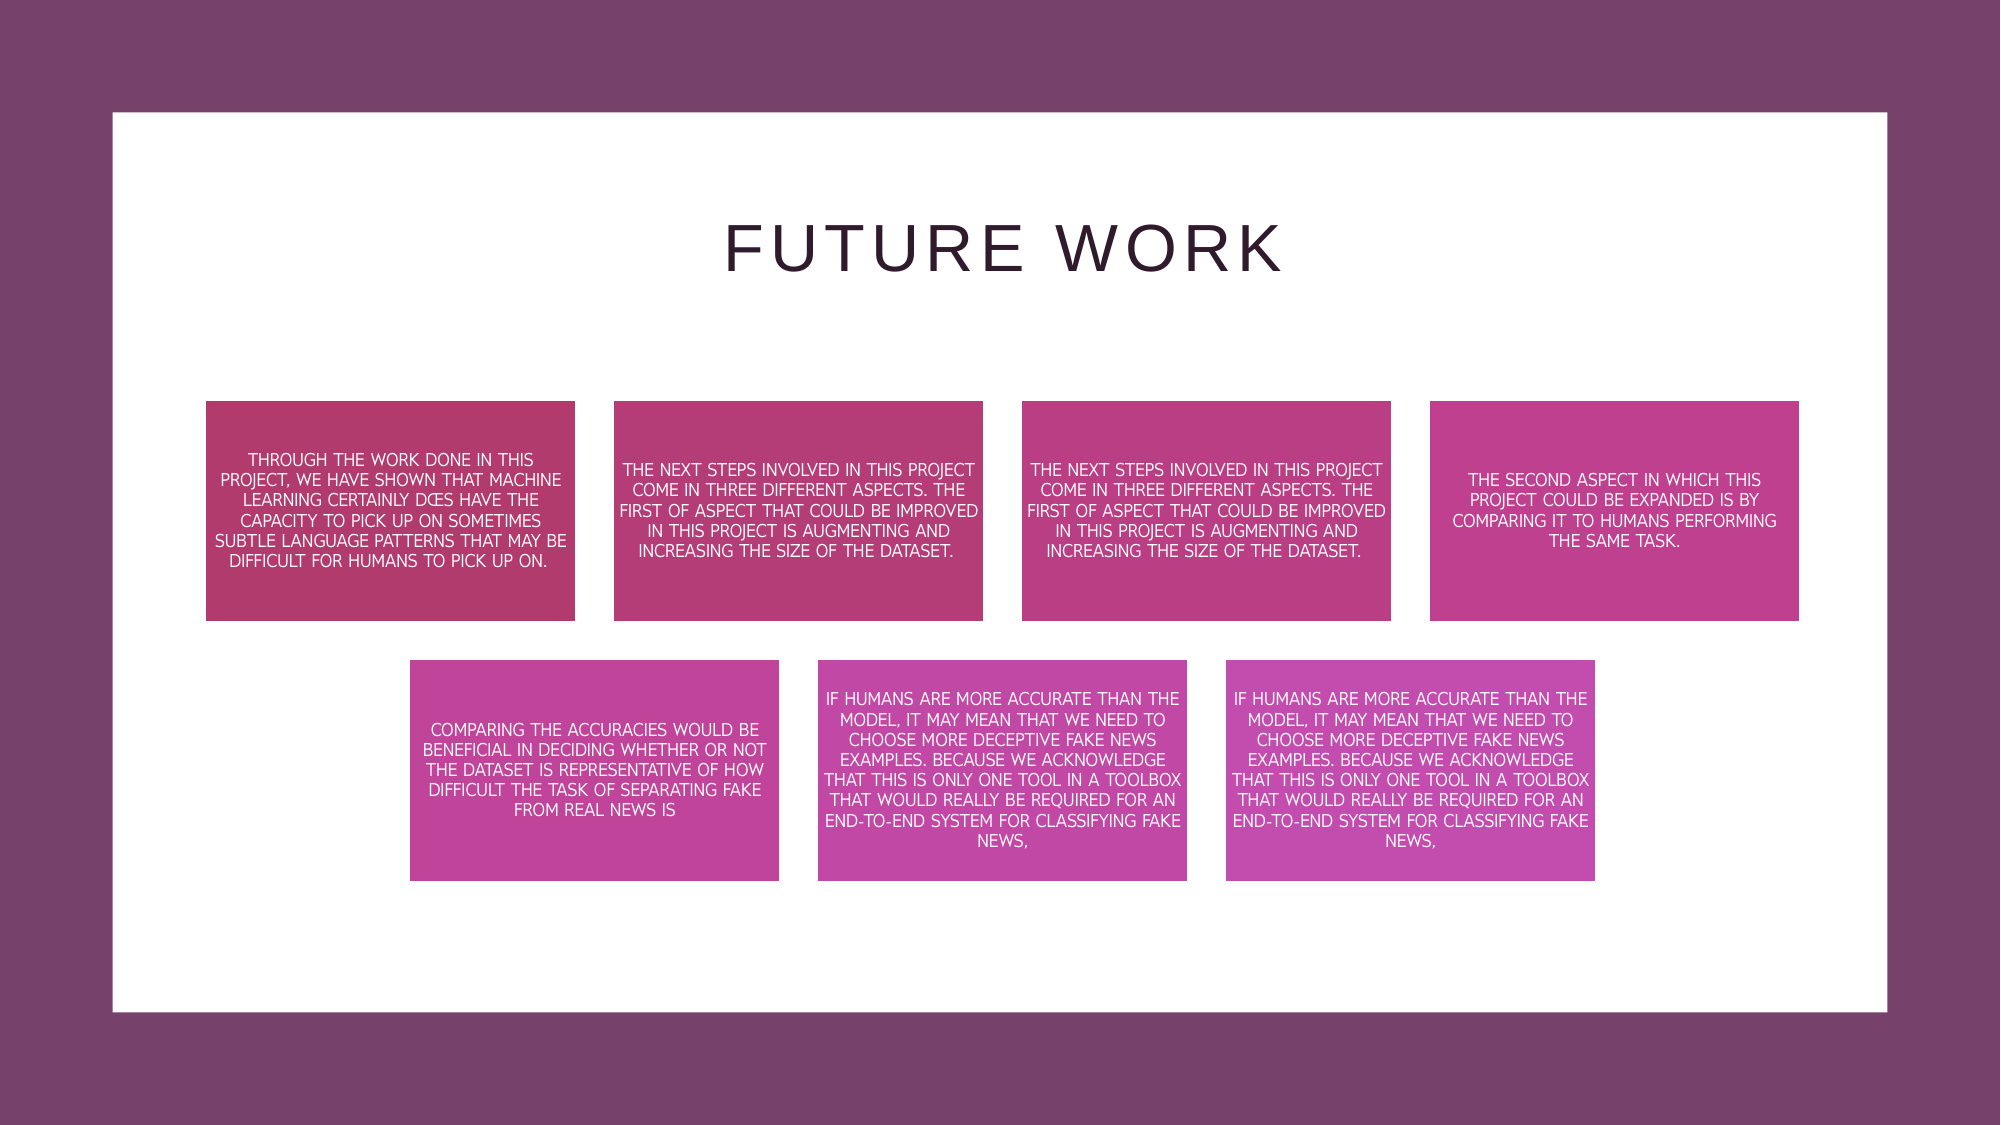

# FUTURE WORK
Through the work done in this project, we have shown that machine learning certainly does have the capacity to pick up on sometimes subtle language patterns that may be difficult for humans to pick up on.
The next steps involved in this project come in three different aspects. The first of aspect that could be improved in this project is augmenting and increasing the size of the dataset.
The next steps involved in this project come in three different aspects. The first of aspect that could be improved in this project is augmenting and increasing the size of the dataset.
The second aspect in which this project could be expanded is by comparing it to humans performing the same task.
Comparing the accuracies would be beneficial in deciding whether or not the dataset is representative of how difficult the task of separating fake from real news is
If humans are more accurate than the model, it may mean that we need to choose more deceptive fake news examples. Because we acknowledge that this is only one tool in a toolbox that would really be required for an end-to-end system for classifying fake news,
If humans are more accurate than the model, it may mean that we need to choose more deceptive fake news examples. Because we acknowledge that this is only one tool in a toolbox that would really be required for an end-to-end system for classifying fake news,